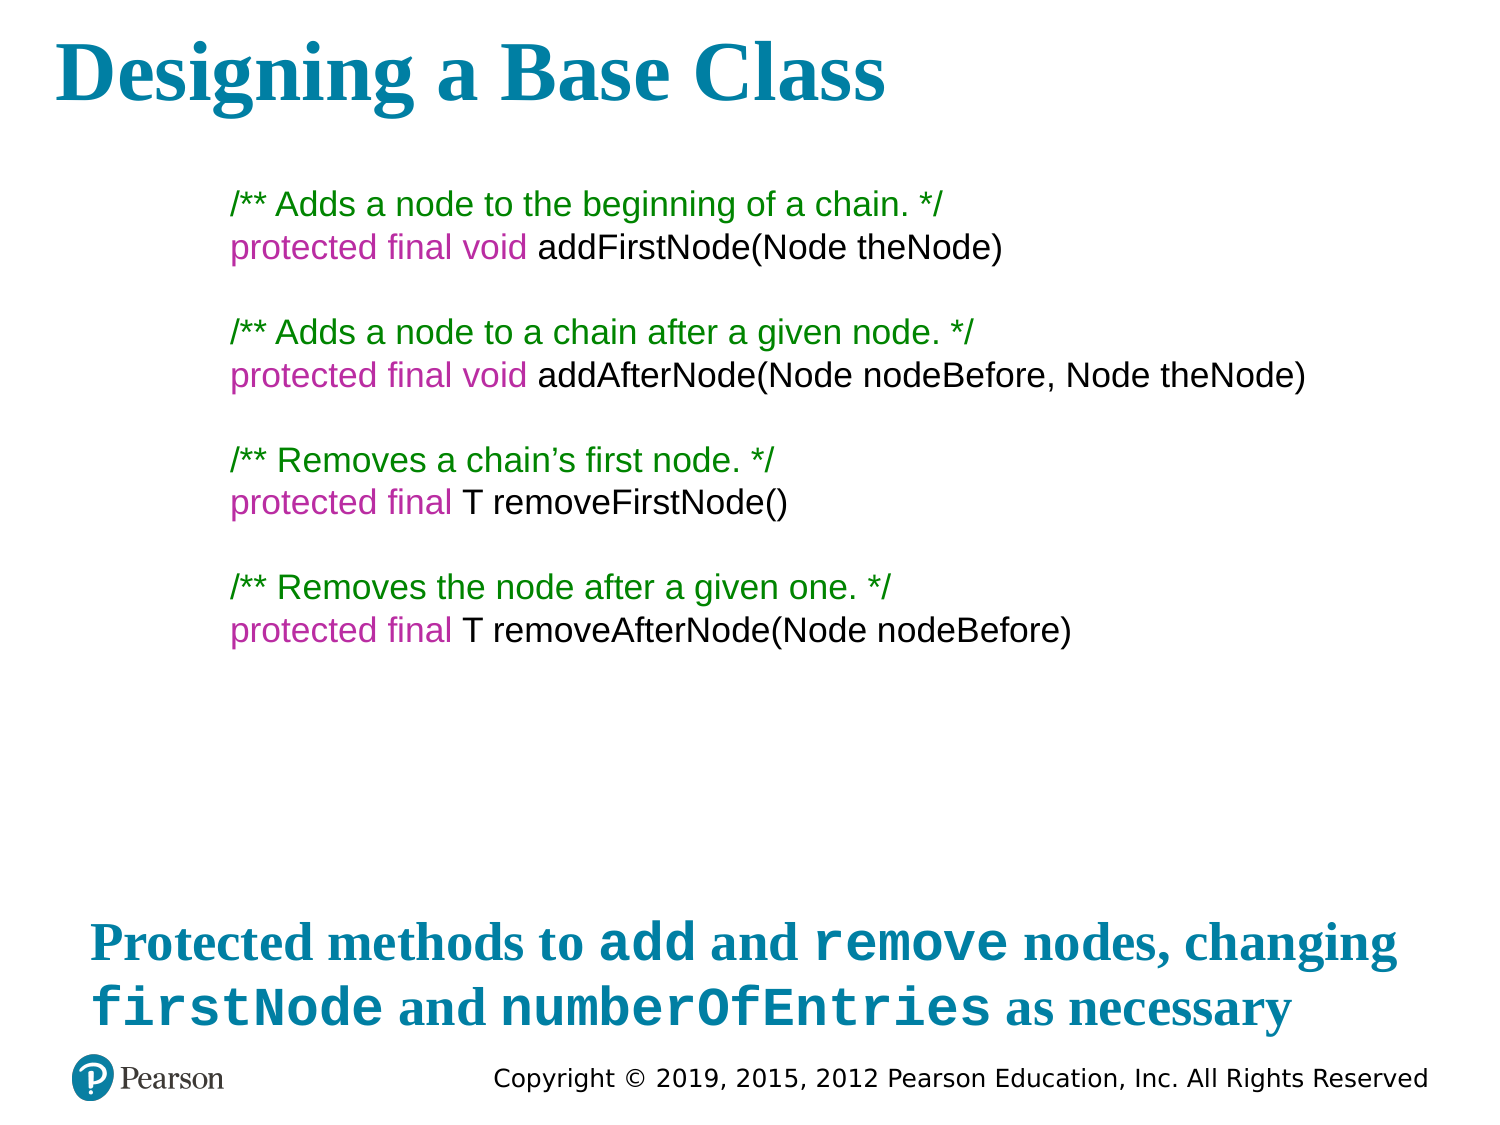

# Designing a Base Class
/** Adds a node to the beginning of a chain. */
protected final void addFirstNode(Node theNode)

/** Adds a node to a chain after a given node. */
protected final void addAfterNode(Node nodeBefore, Node theNode)

/** Removes a chain’s first node. */
protected final T removeFirstNode()

/** Removes the node after a given one. */
protected final T removeAfterNode(Node nodeBefore)
Protected methods to add and remove nodes, changing firstNode and numberOfEntries as necessary